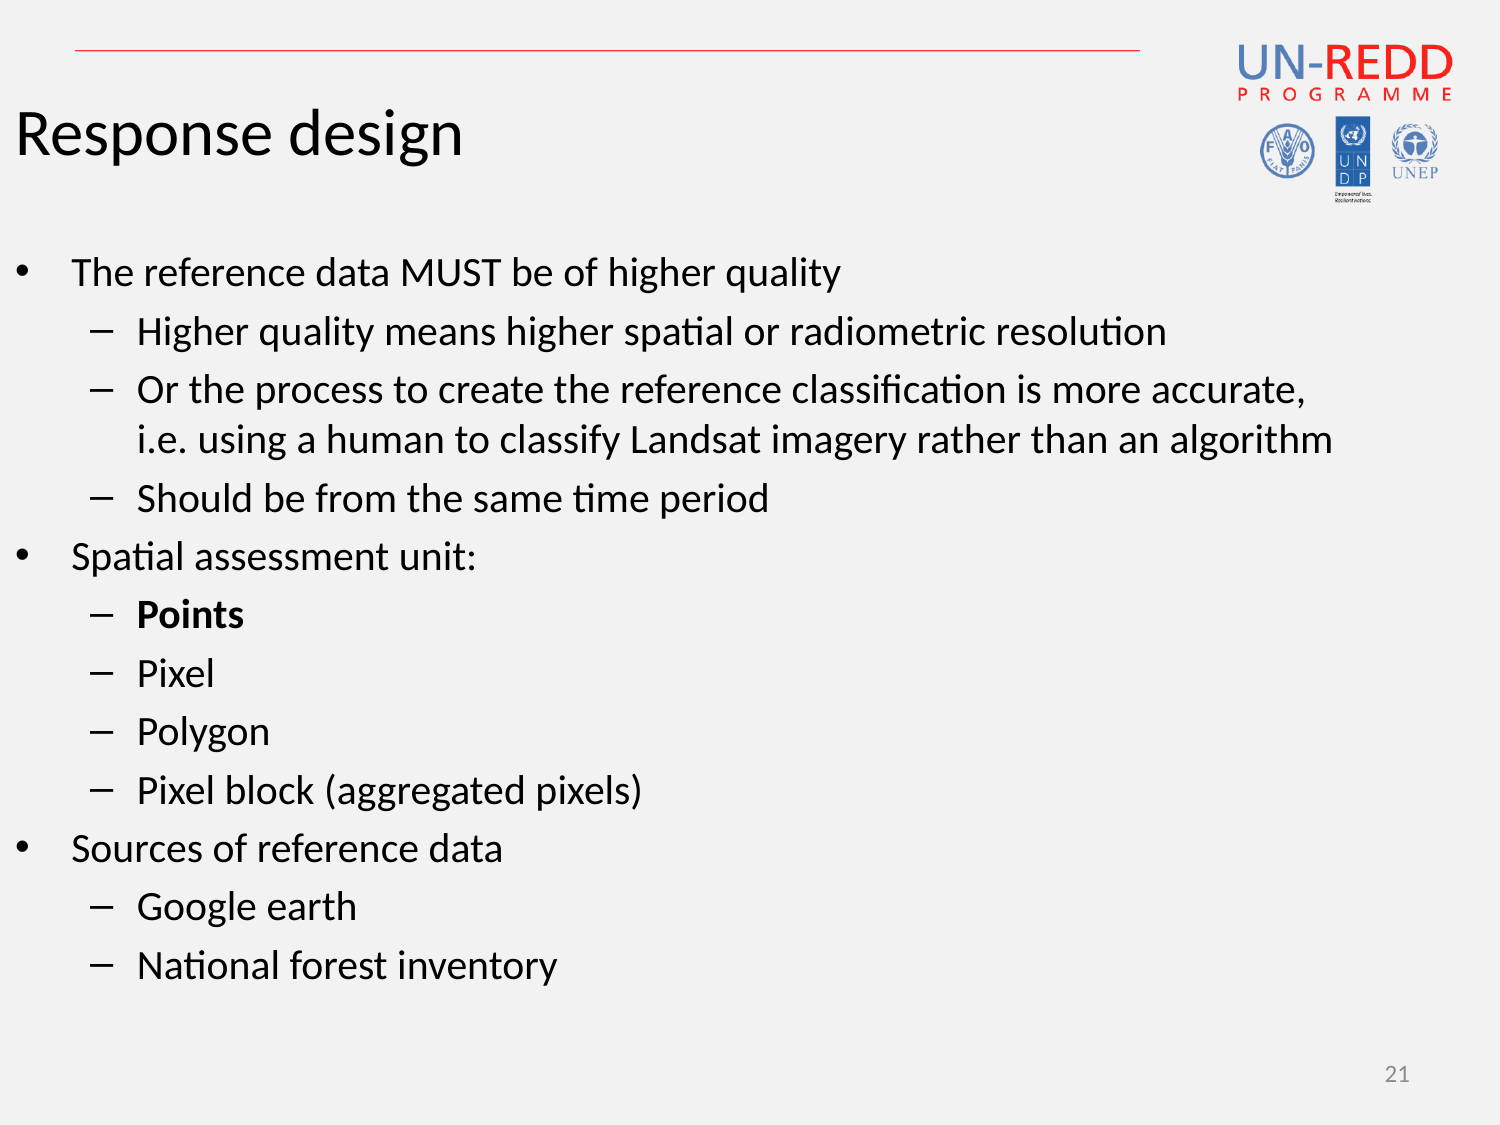

Response design
The reference data MUST be of higher quality
Higher quality means higher spatial or radiometric resolution
Or the process to create the reference classification is more accurate, i.e. using a human to classify Landsat imagery rather than an algorithm
Should be from the same time period
Spatial assessment unit:
Points
Pixel
Polygon
Pixel block (aggregated pixels)
Sources of reference data
Google earth
National forest inventory
21